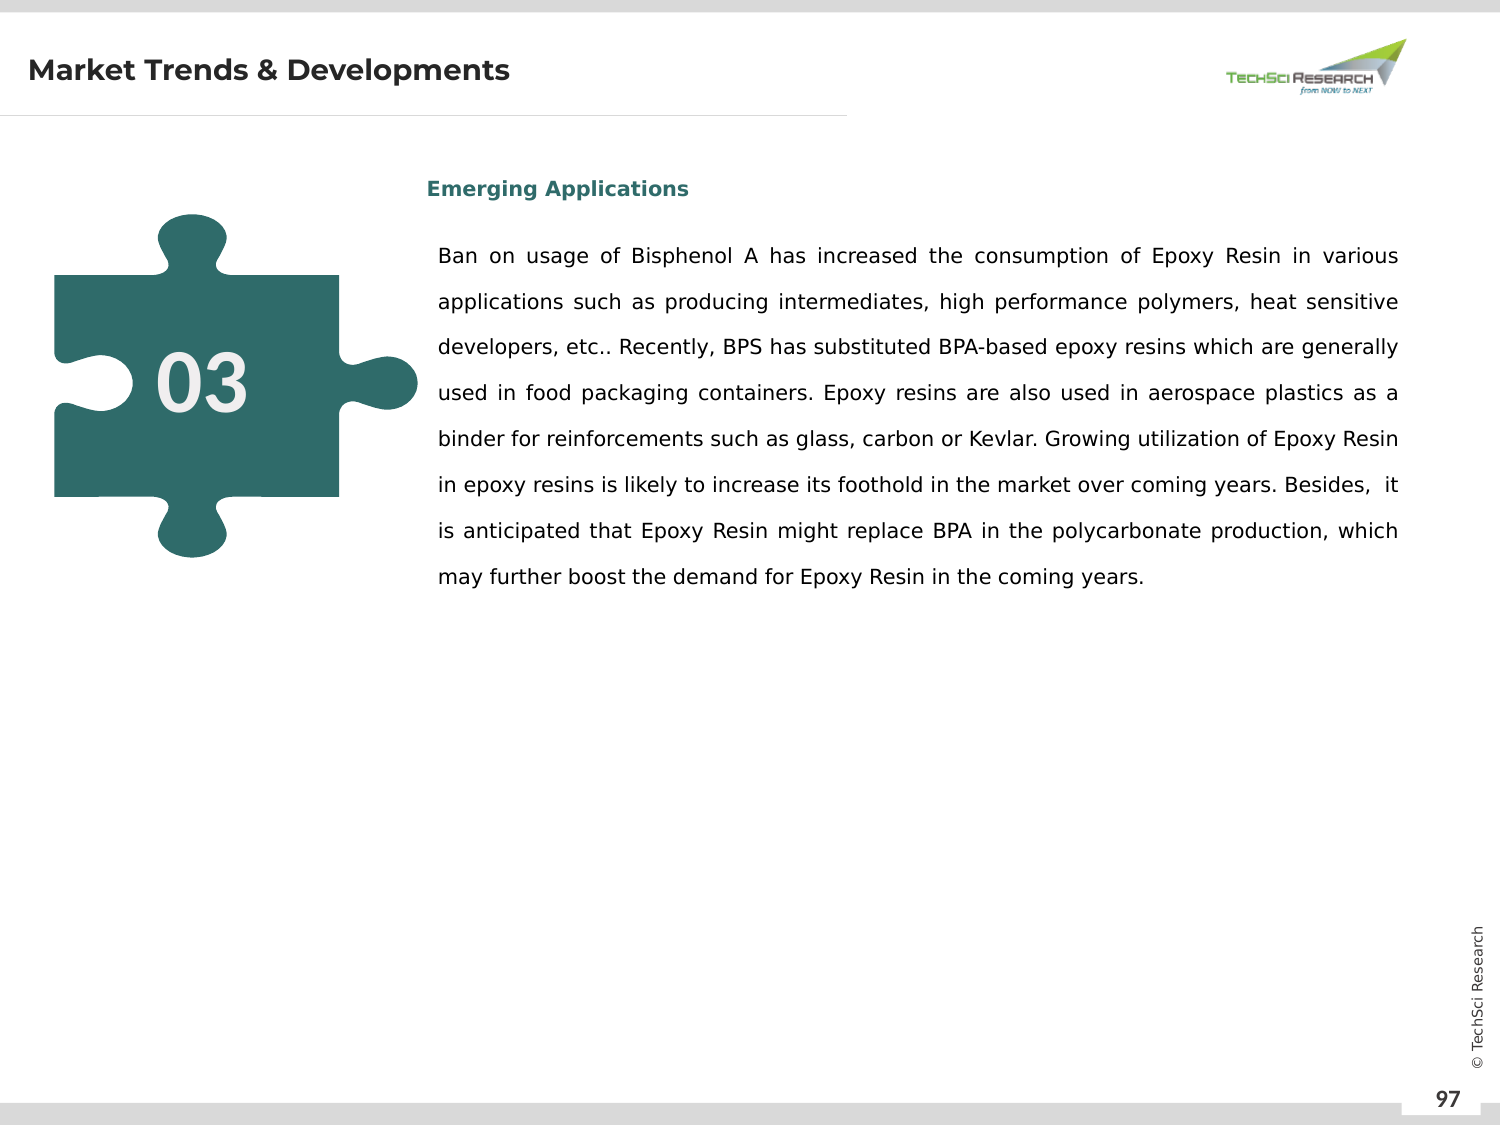

Market Trends & Developments
Emerging Applications

03
Ban on usage of Bisphenol A has increased the consumption of Epoxy Resin in various applications such as producing intermediates, high performance polymers, heat sensitive developers, etc.. Recently, BPS has substituted BPA-based epoxy resins which are generally used in food packaging containers. Epoxy resins are also used in aerospace plastics as a binder for reinforcements such as glass, carbon or Kevlar. Growing utilization of Epoxy Resin in epoxy resins is likely to increase its foothold in the market over coming years. Besides,  it is anticipated that Epoxy Resin might replace BPA in the polycarbonate production, which may further boost the demand for Epoxy Resin in the coming years.